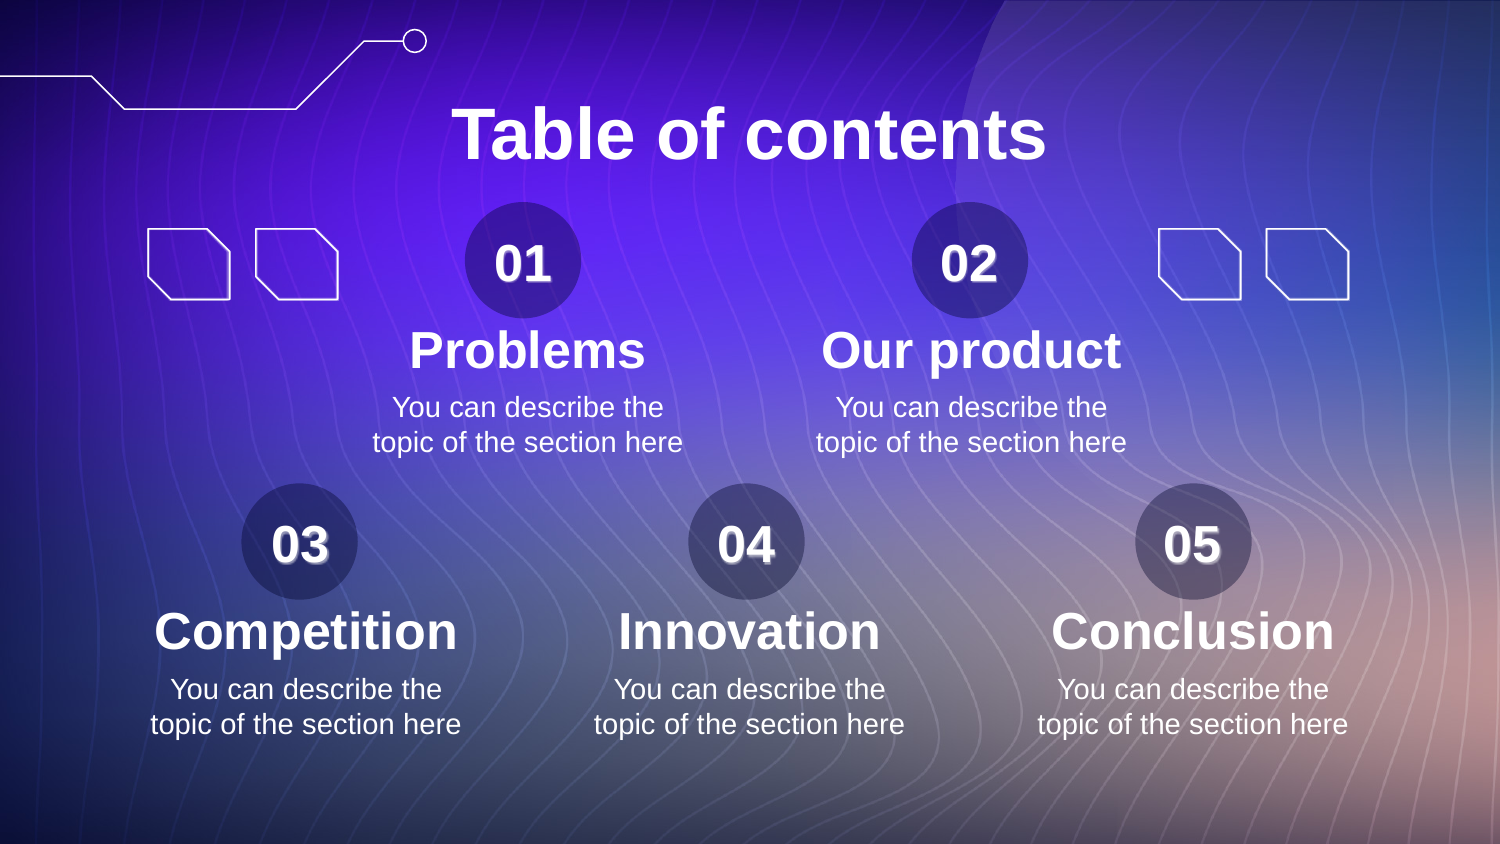

Table of contents

01
02

Problems
Our product
You can describe the topic of the section here
You can describe the topic of the section here

03
04
05
Competition
Innovation
Conclusion
You can describe the topic of the section here
You can describe the topic of the section here
You can describe the topic of the section here